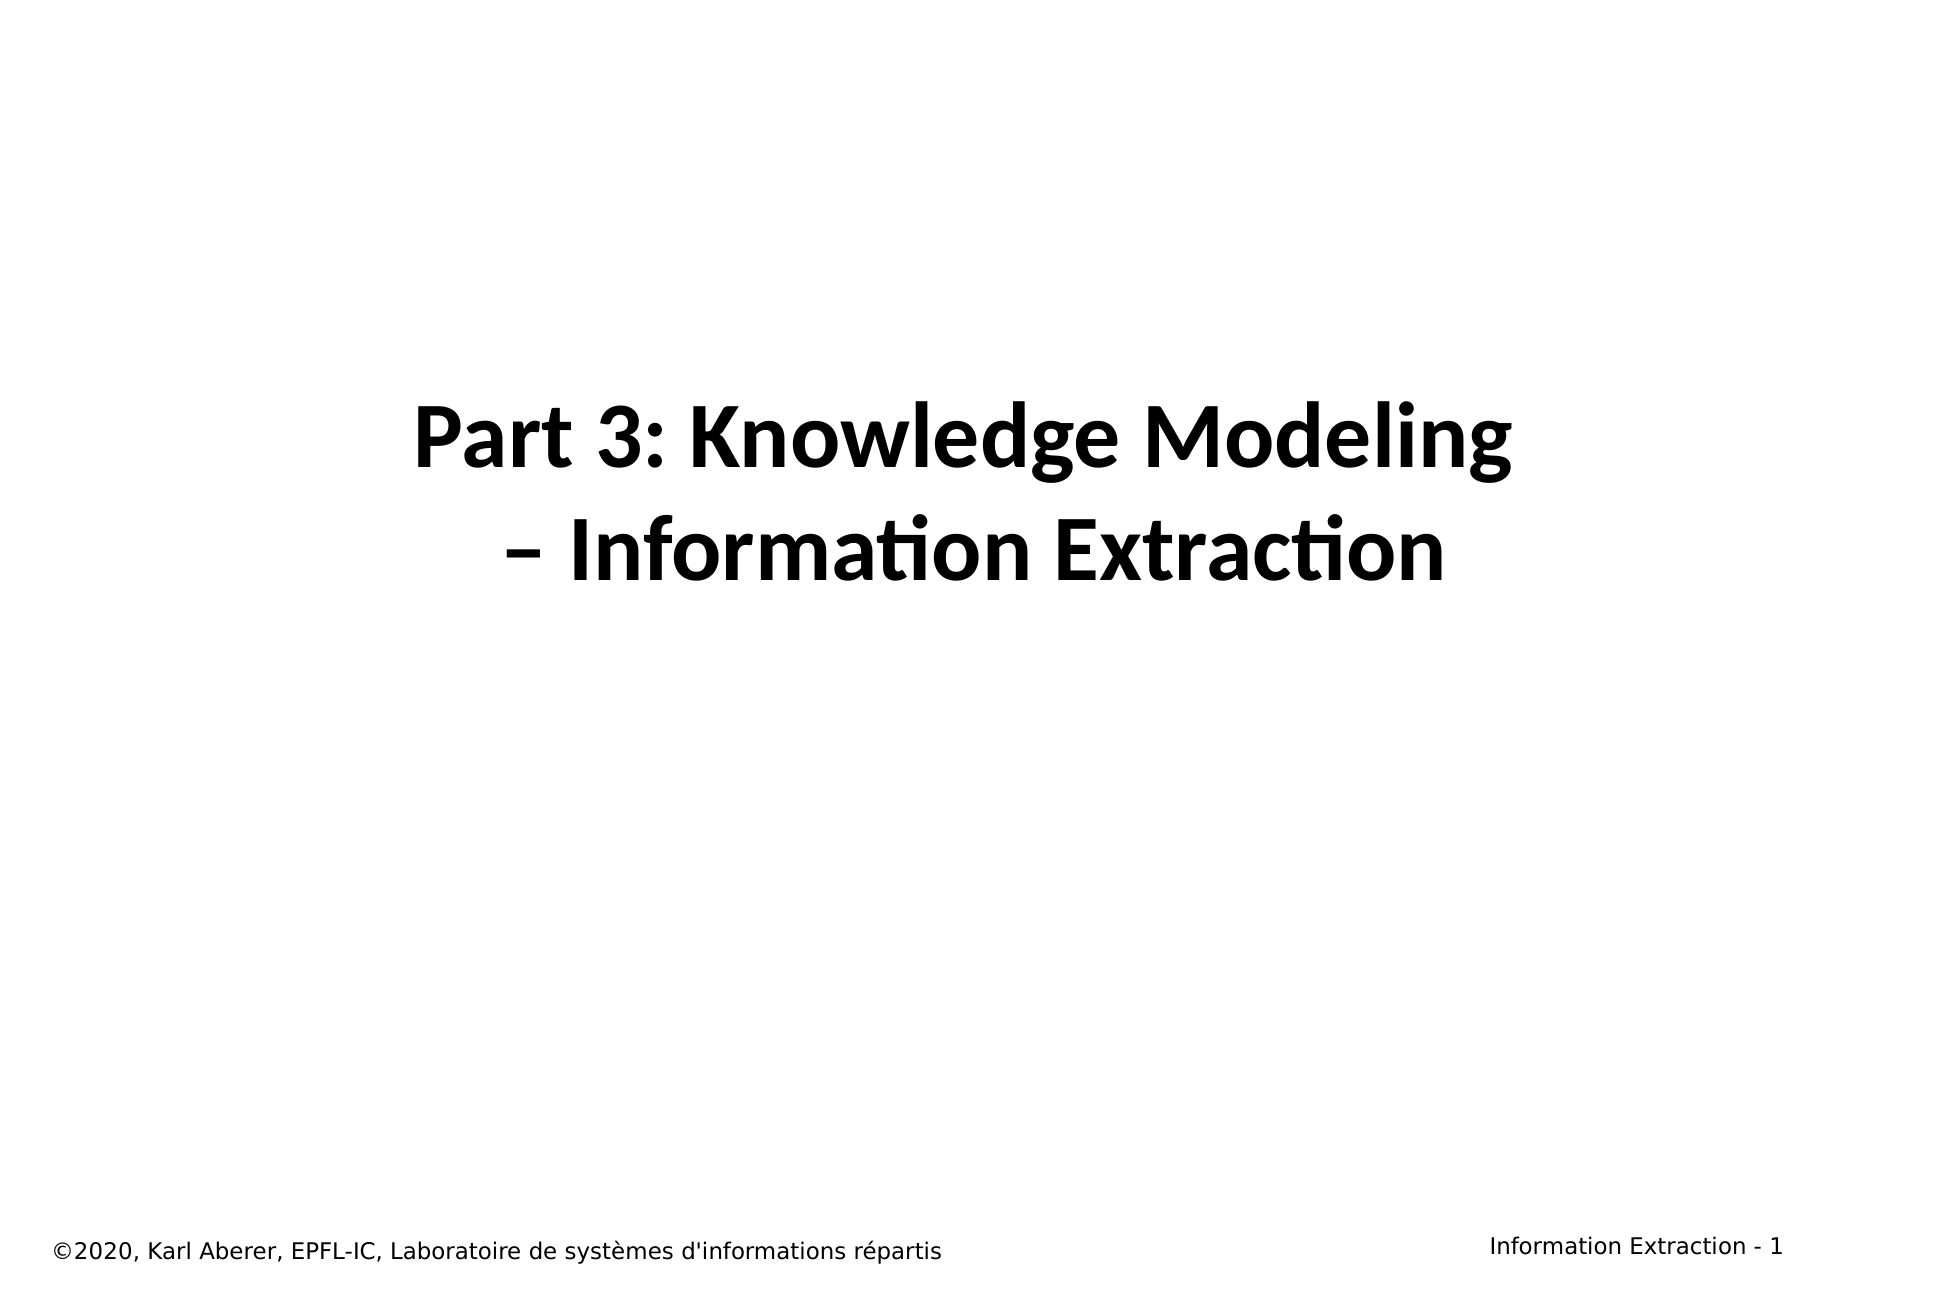

# Part 3: Knowledge Modeling – Information Extraction

©2020, Karl Aberer, EPFL-IC, Laboratoire de systèmes d'informations répartis